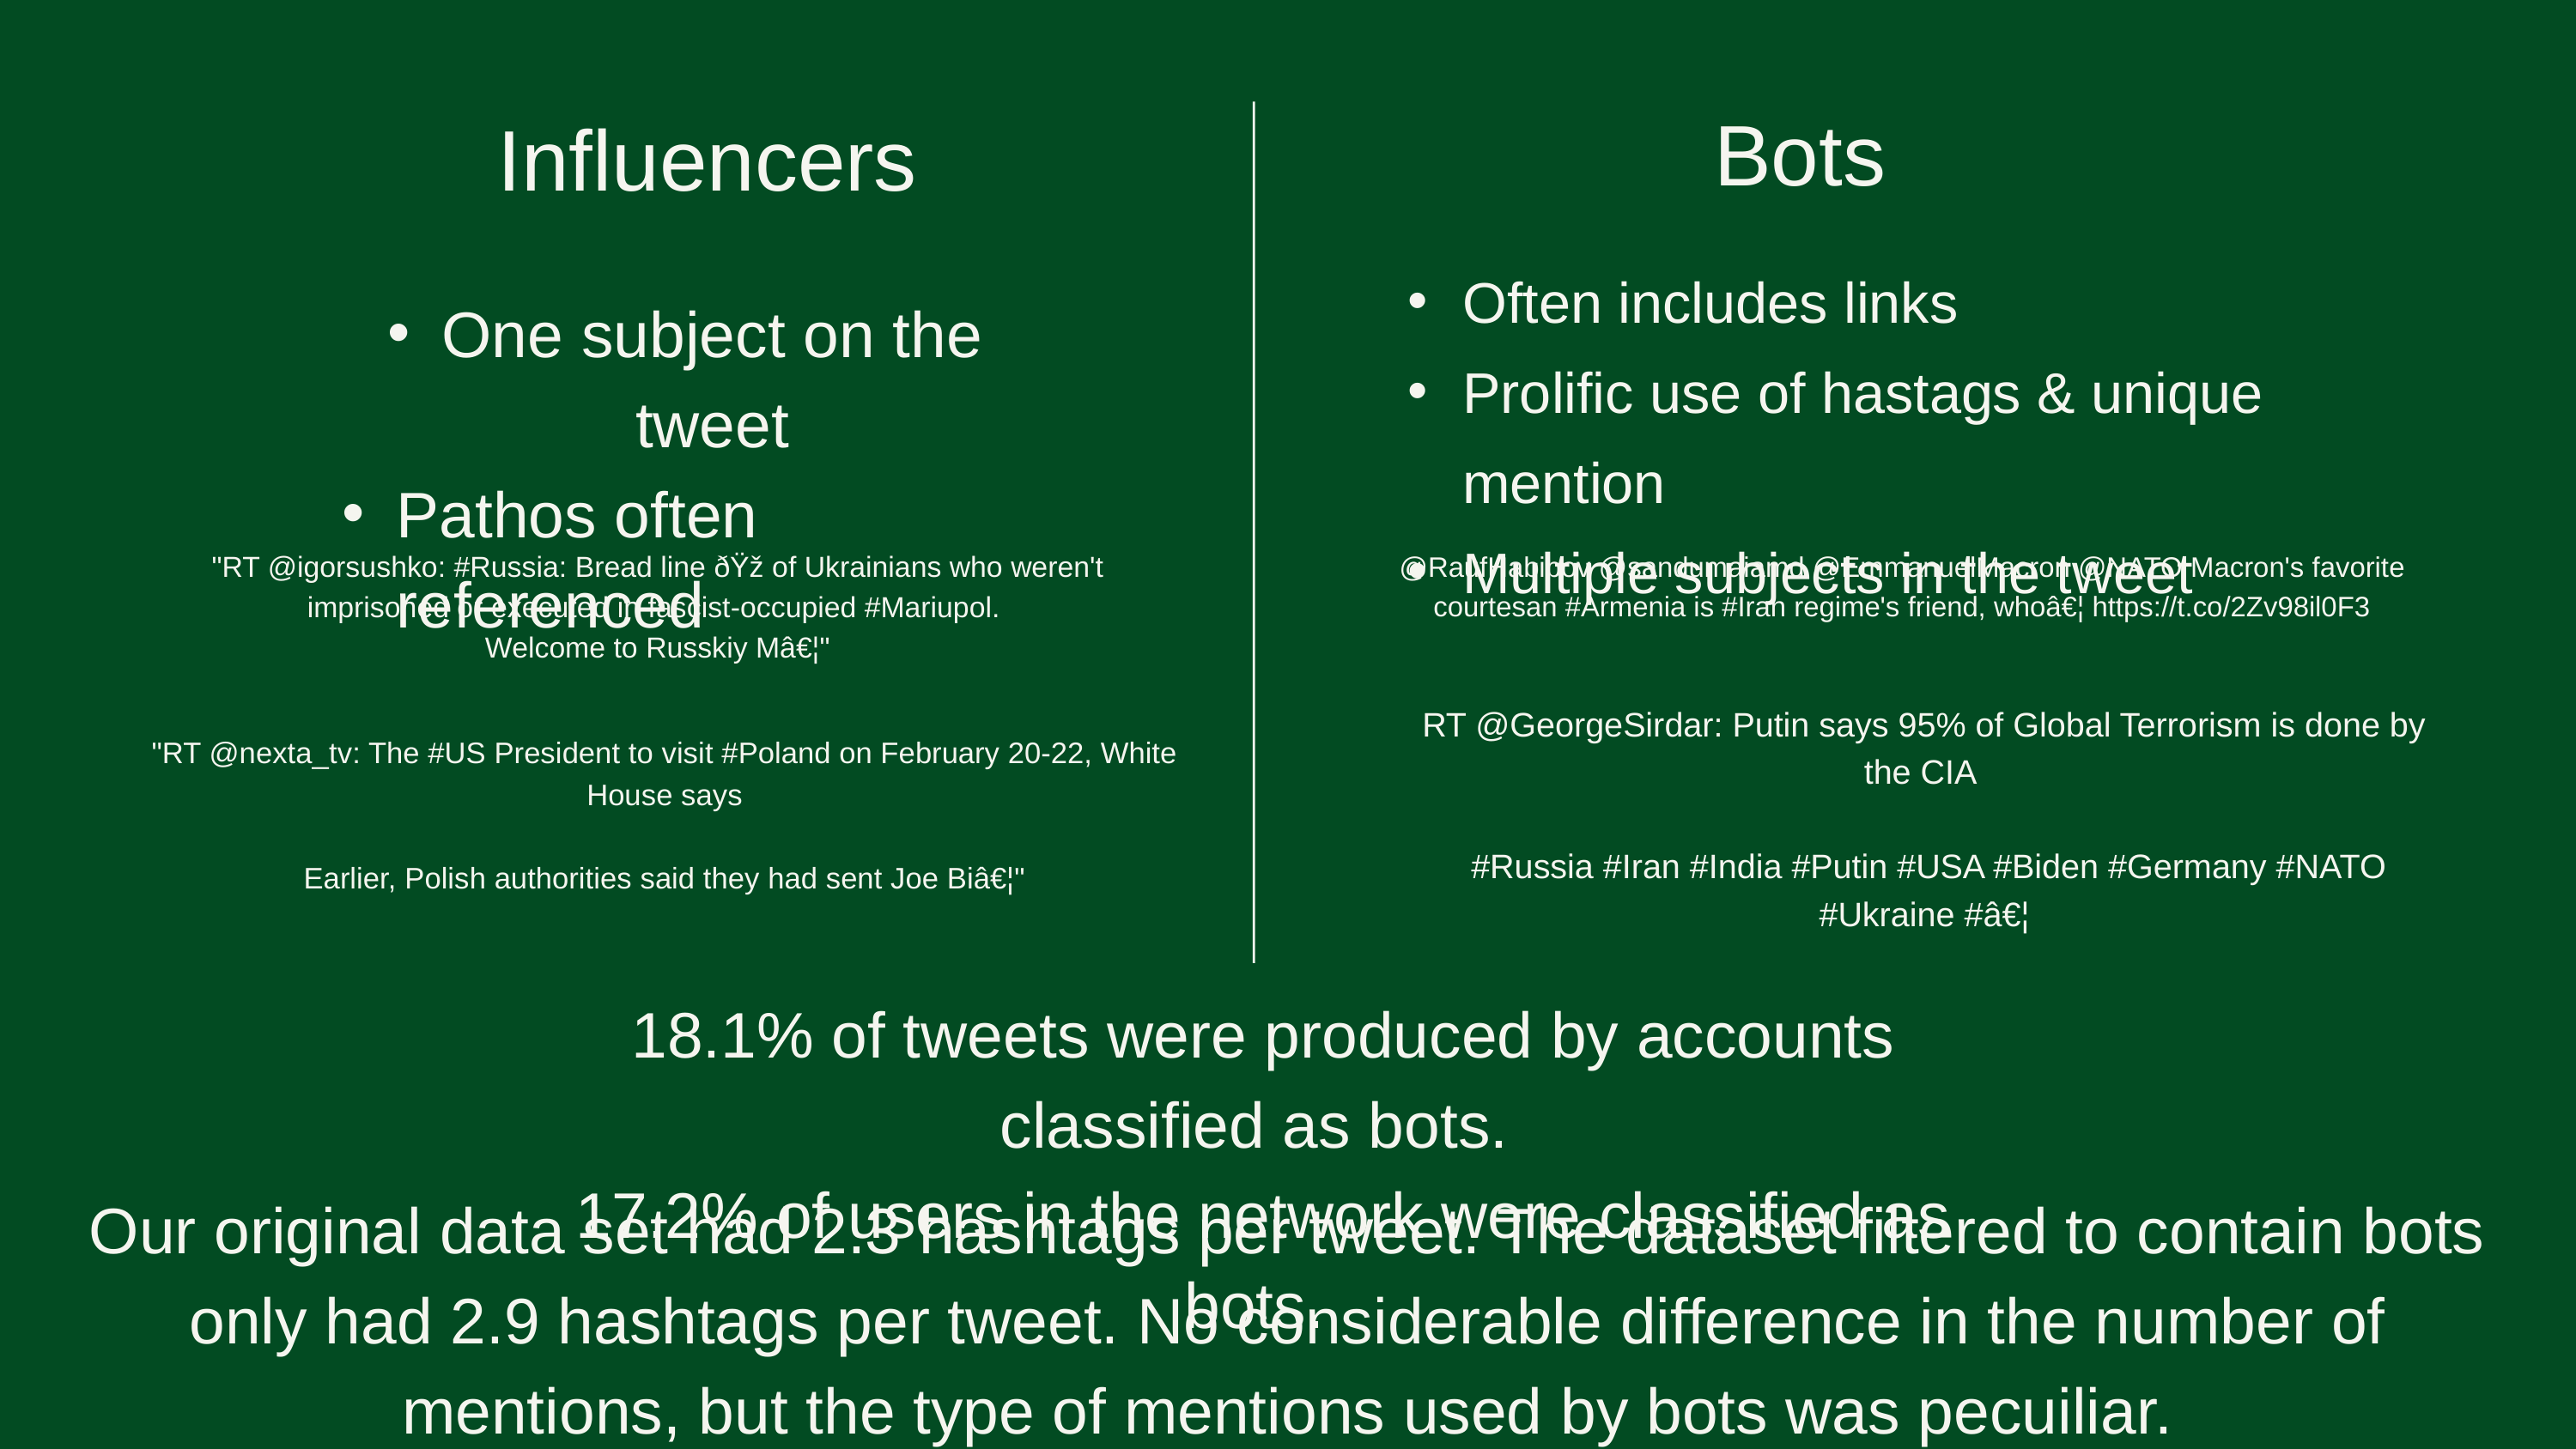

Bots
Influencers

Often includes links
Prolific use of hastags & unique mention
Multiple subjects in the tweet
One subject on the tweet
Pathos often referenced

"RT @igorsushko: #Russia: Bread line ðŸž of Ukrainians who weren't imprisoned or executed in fascist-occupied #Mariupol.
Welcome to Russkiy Mâ€¦"
@RaufHabibov @sandumaiamd @EmmanuelMacron @NATO Macron's favorite courtesan #Armenia is #Iran regime's friend, whoâ€¦ https://t.co/2Zv98il0F3
RT @GeorgeSirdar: Putin says 95% of Global Terrorism is done by the CIA

 #Russia #Iran #India #Putin #USA #Biden #Germany #NATO #Ukraine #â€¦

"RT @nexta_tv: The #US President to visit #Poland on February 20-22, White House says

Earlier, Polish authorities said they had sent Joe Biâ€¦"
18.1% of tweets were produced by accounts classified as bots.
17.2% of users in the network were classified as bots.
Our original data set had 2.3 hashtags per tweet. The dataset filtered to contain bots only had 2.9 hashtags per tweet. No considerable difference in the number of mentions, but the type of mentions used by bots was pecuiliar.